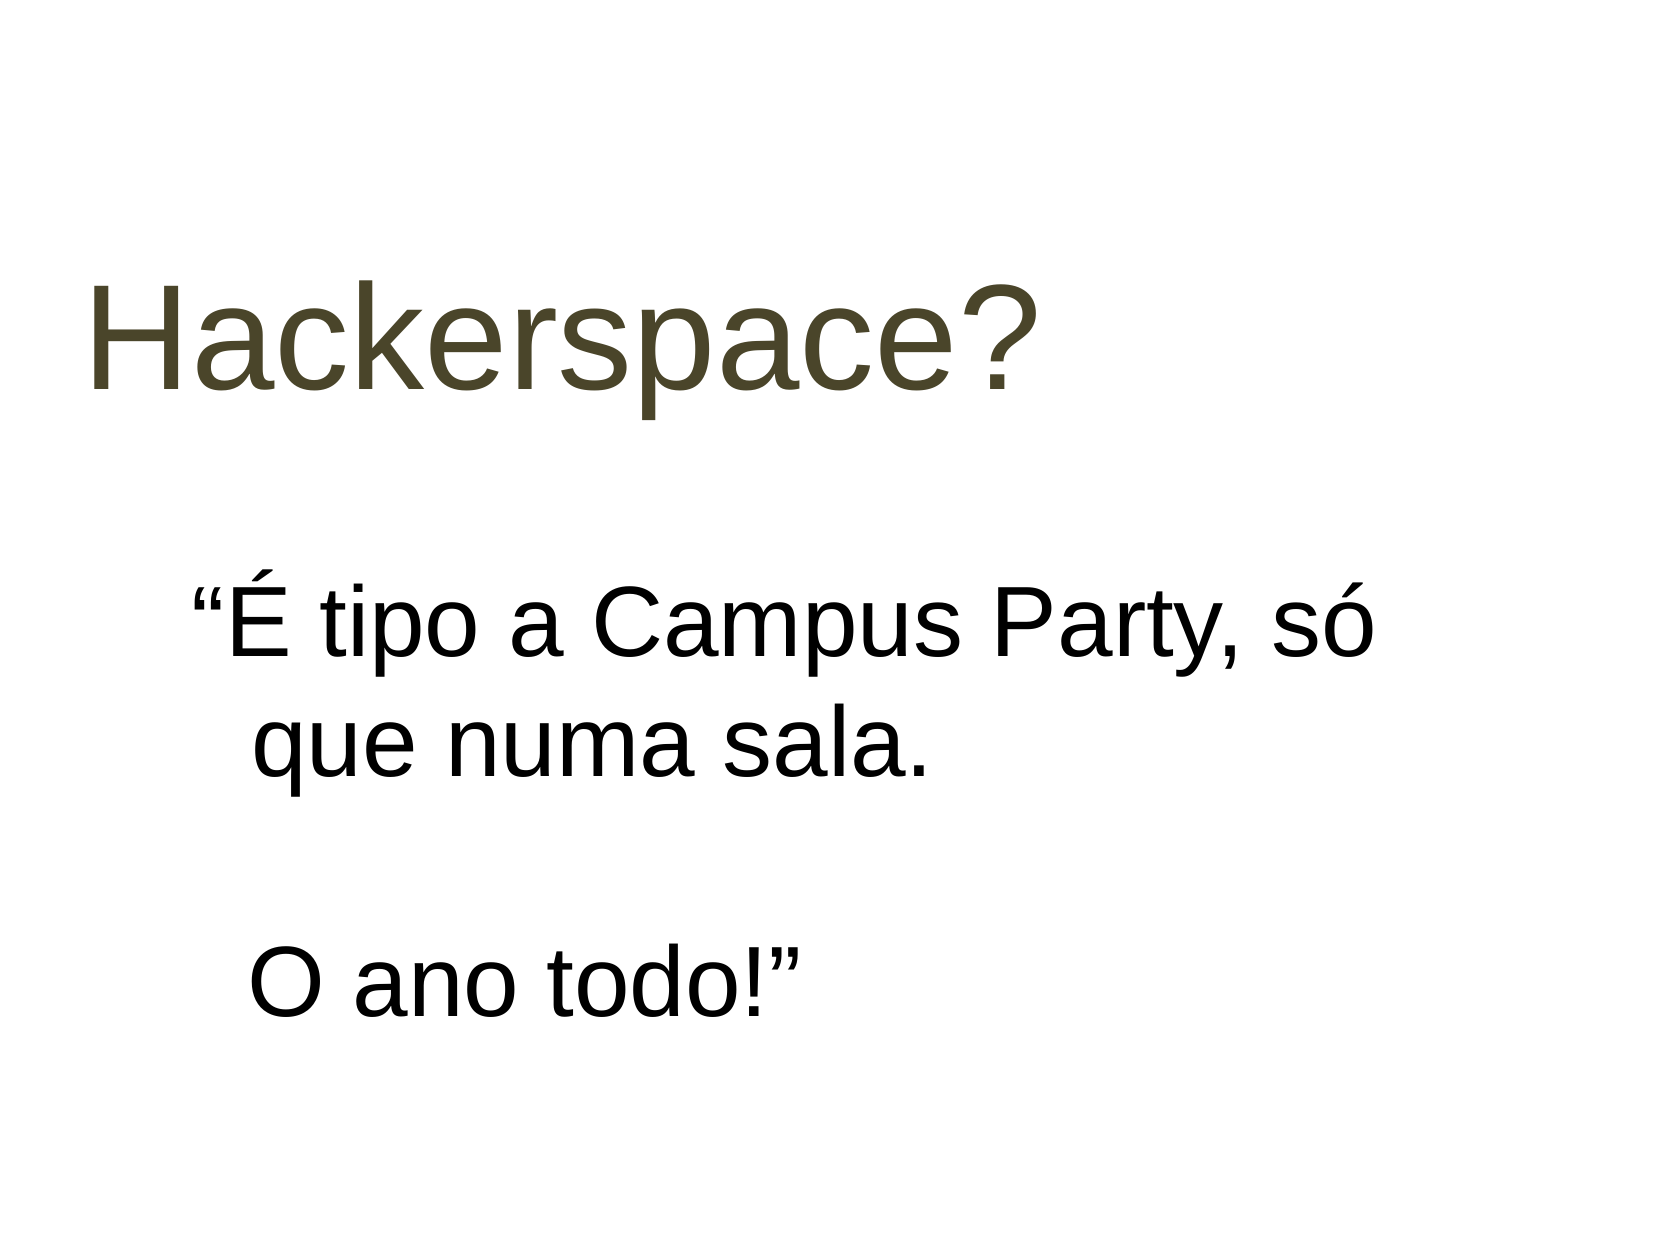

# Hackerspace?
“É tipo a Campus Party, só que numa sala.

  O ano todo!”